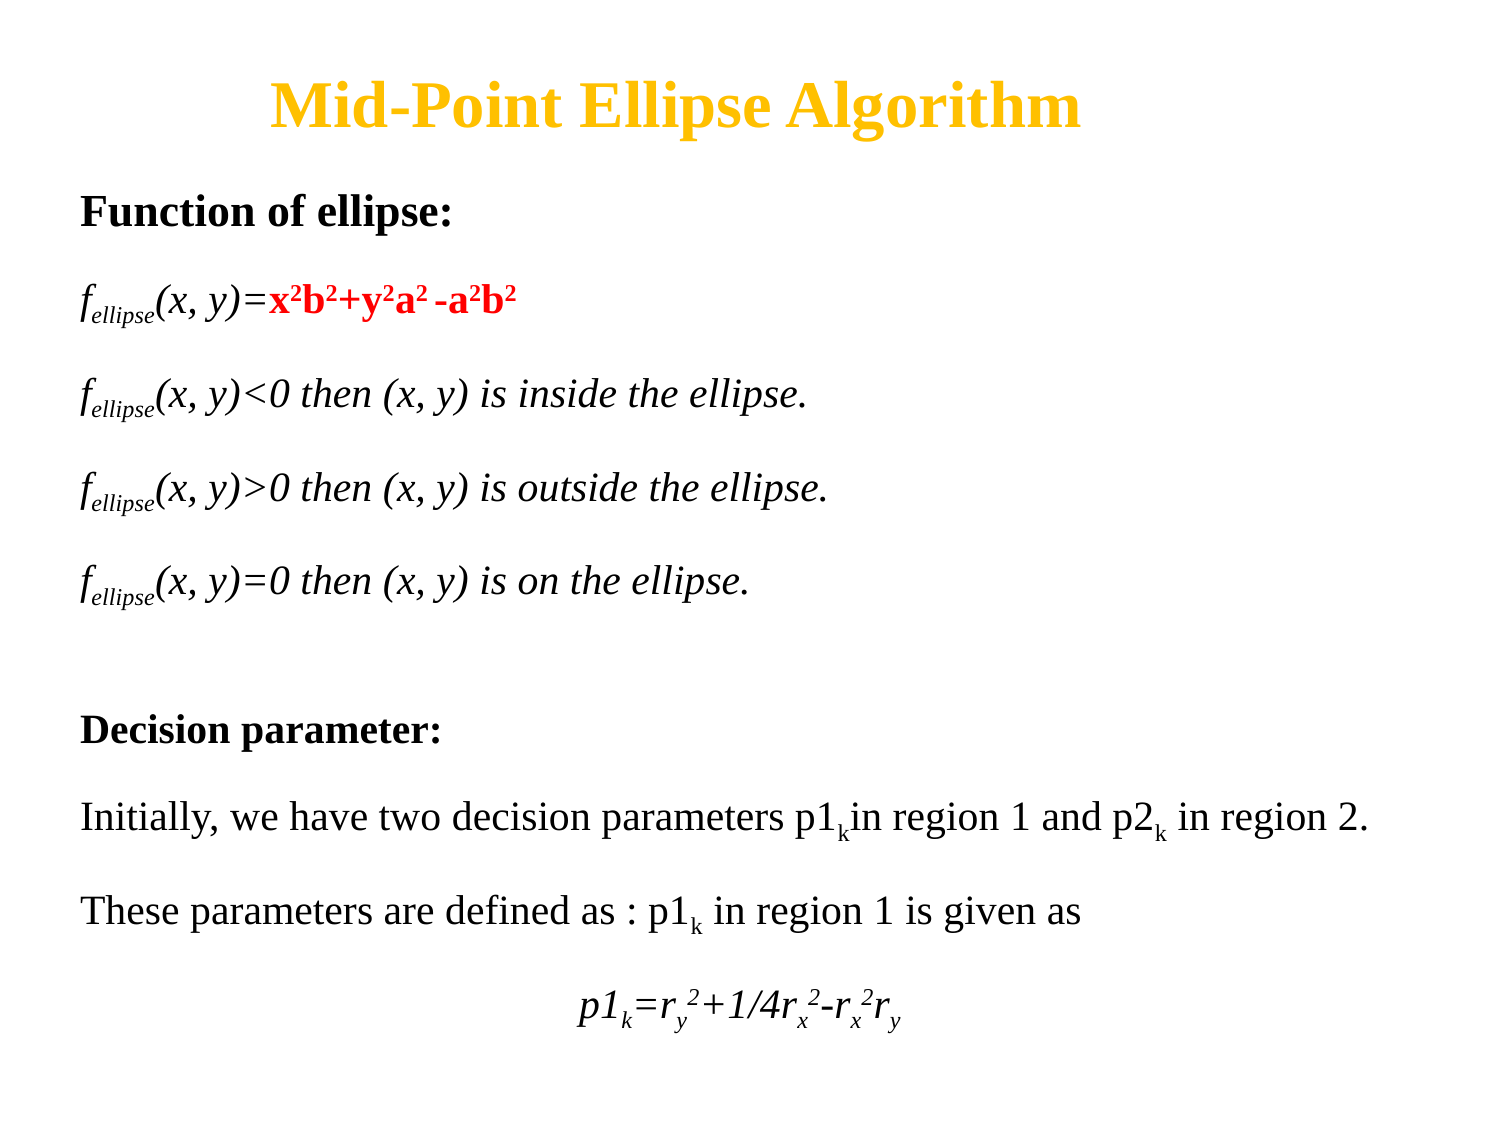

# Mid-Point Ellipse Algorithm
Function of ellipse:
fellipse(x, y)=x2b2+y2a2 -a2b2
fellipse(x, y)<0 then (x, y) is inside the ellipse.
fellipse(x, y)>0 then (x, y) is outside the ellipse.
fellipse(x, y)=0 then (x, y) is on the ellipse.

Decision parameter:
Initially, we have two decision parameters p1kin region 1 and p2k in region 2.
These parameters are defined as : p1k in region 1 is given as
p1k=ry2+1/4rx2-rx2ry